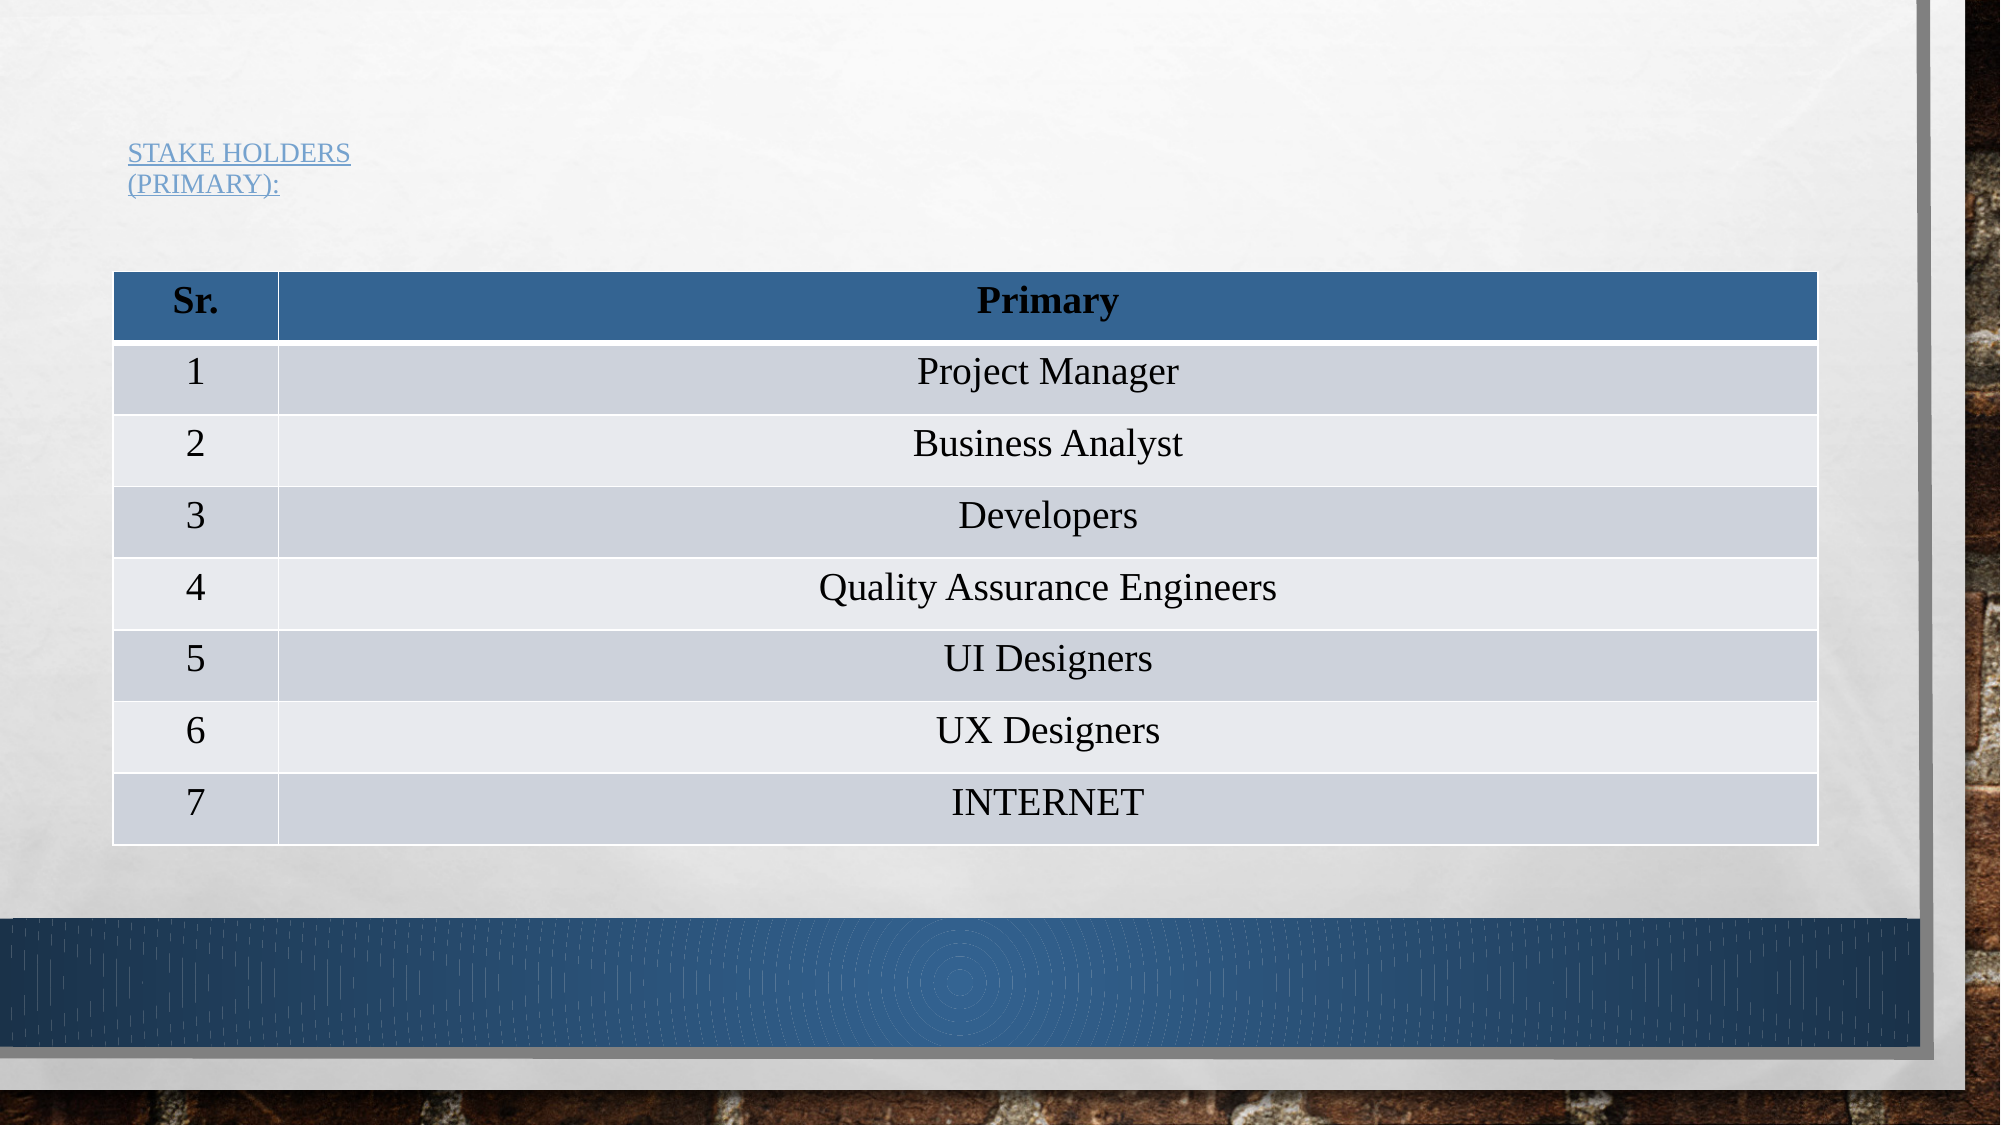

# Stake Holders (primary):
| Sr. | Primary |
| --- | --- |
| 1 | Project Manager |
| 2 | Business Analyst |
| 3 | Developers |
| 4 | Quality Assurance Engineers |
| 5 | UI Designers |
| 6 | UX Designers |
| 7 | INTERNET |